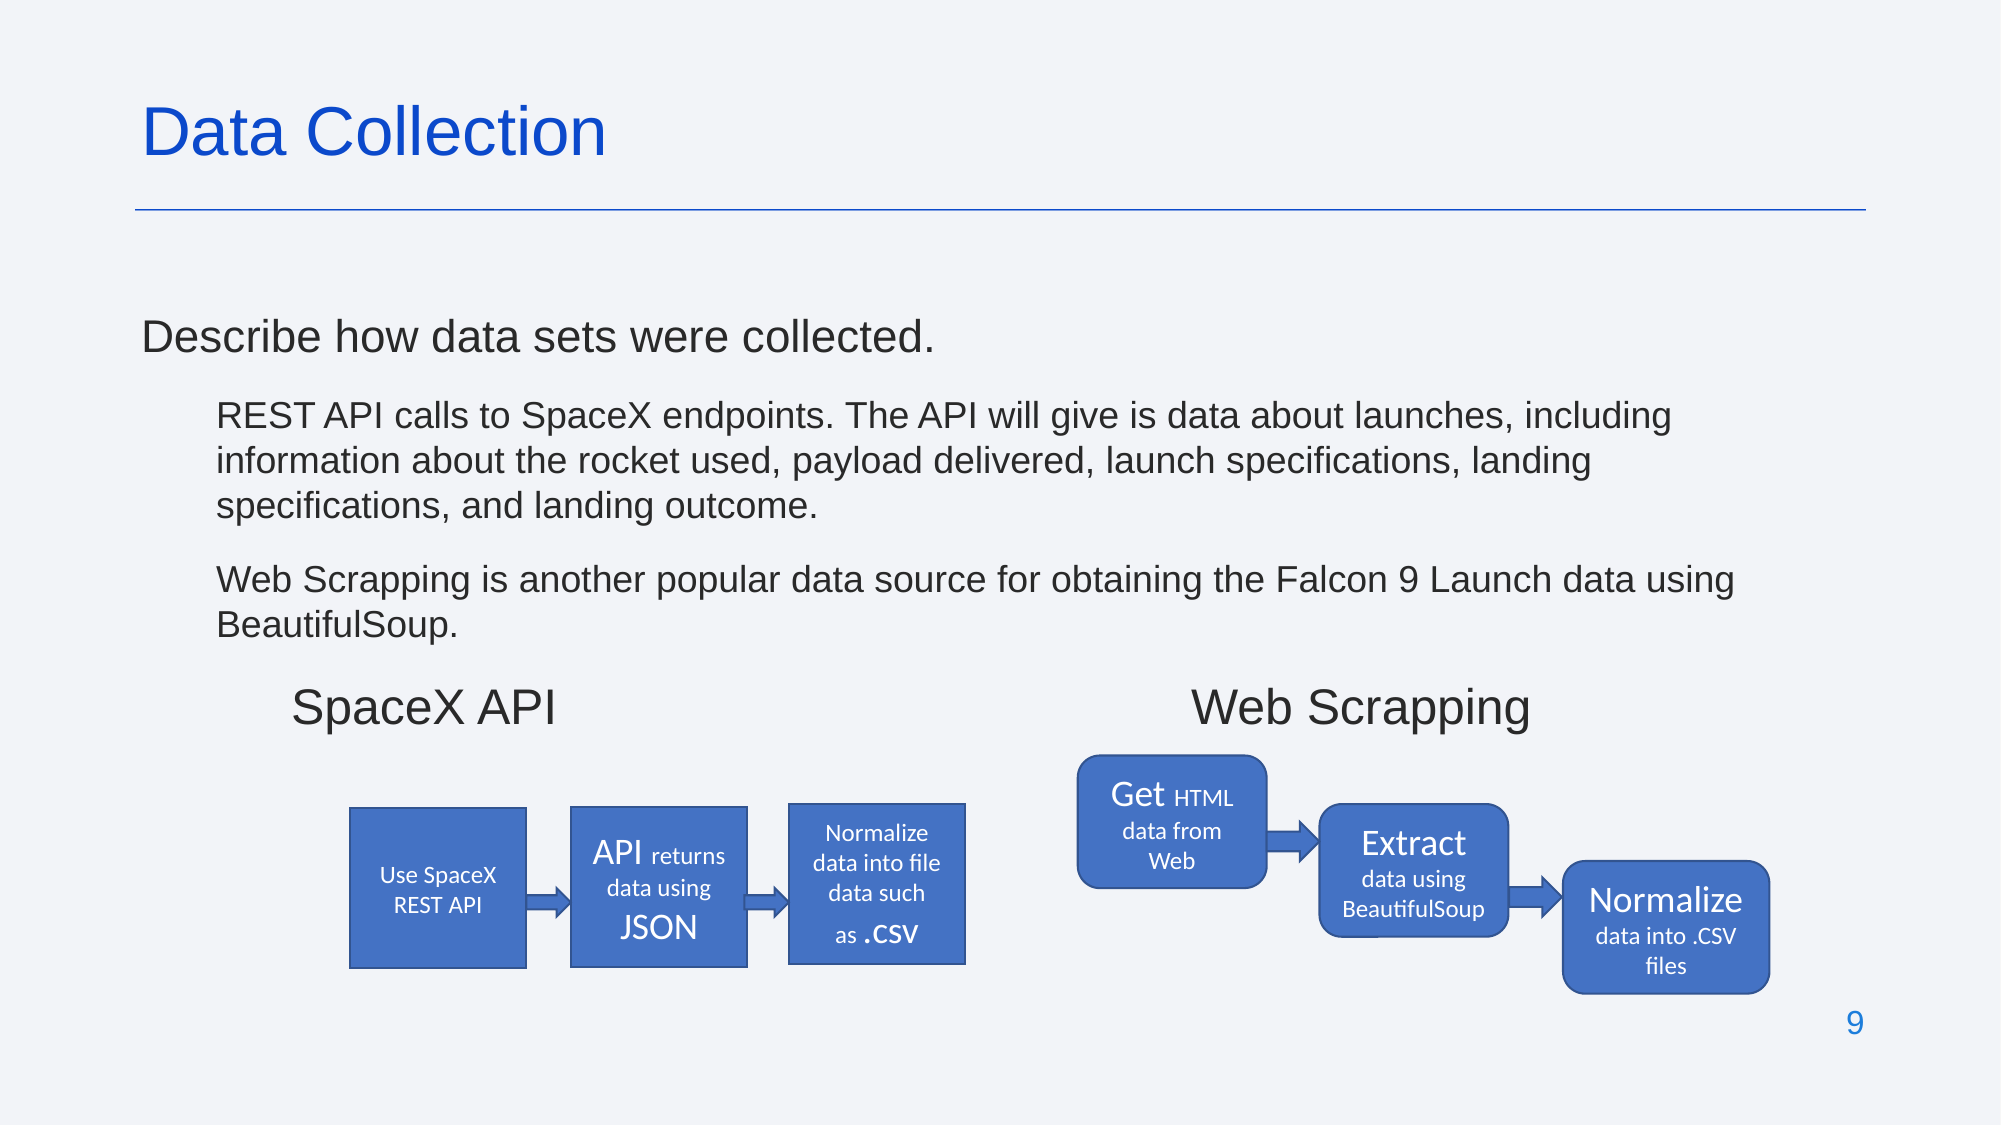

Data Collection
Describe how data sets were collected.
REST API calls to SpaceX endpoints. The API will give is data about launches, including information about the rocket used, payload delivered, launch specifications, landing specifications, and landing outcome.
Web Scrapping is another popular data source for obtaining the Falcon 9 Launch data using BeautifulSoup.
SpaceX API					Web Scrapping

Get HTML data from Web
Normalize data into file data such as .csv
Extract data using BeautifulSoup
API returns data using JSON
Use SpaceX REST API

Normalize data into .CSV files

9